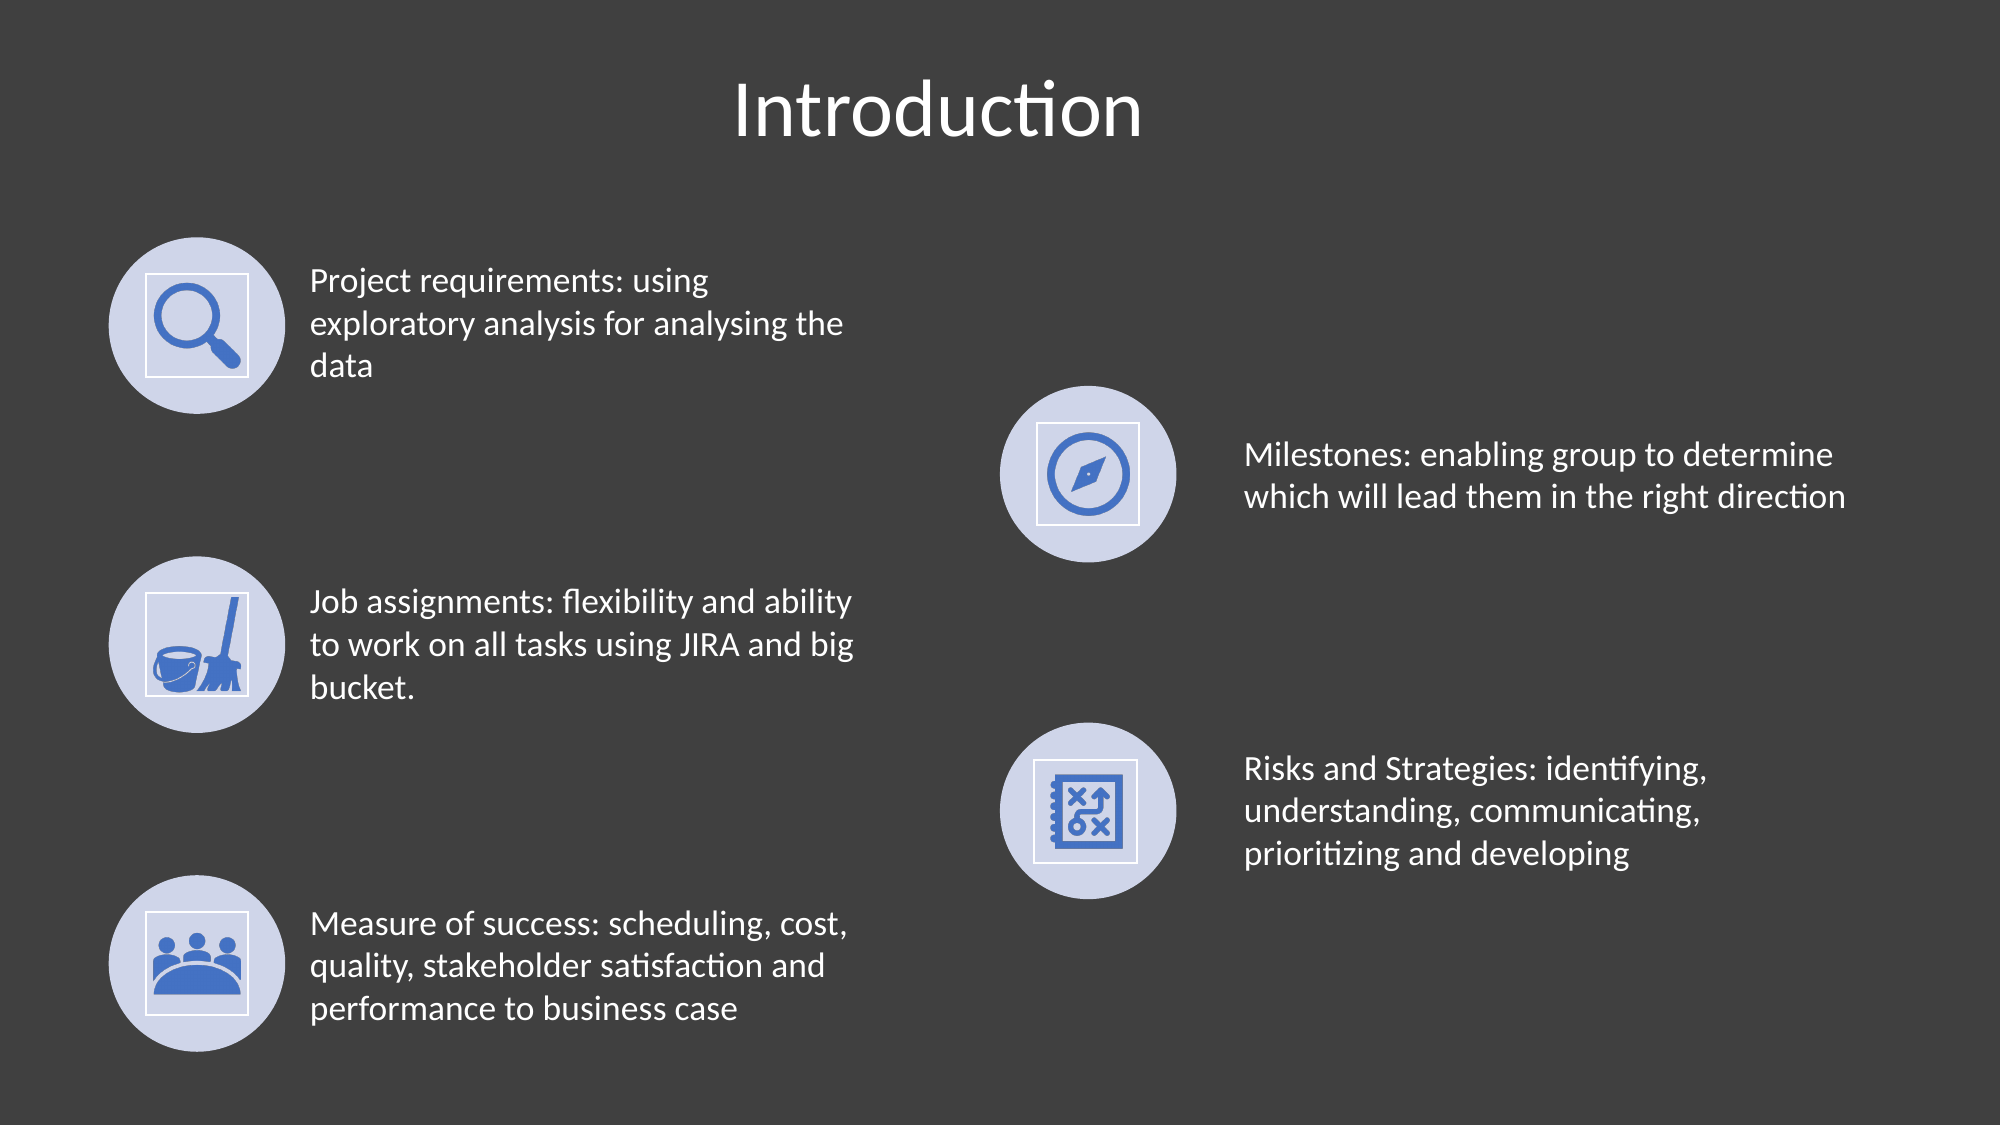

# Introduction
Project requirements: using exploratory analysis for analysing the data
Milestones: enabling group to determine which will lead them in the right direction
Job assignments: flexibility and ability to work on all tasks using JIRA and big bucket.
Risks and Strategies: identifying, understanding, communicating, prioritizing and developing
Measure of success: scheduling, cost, quality, stakeholder satisfaction and performance to business case